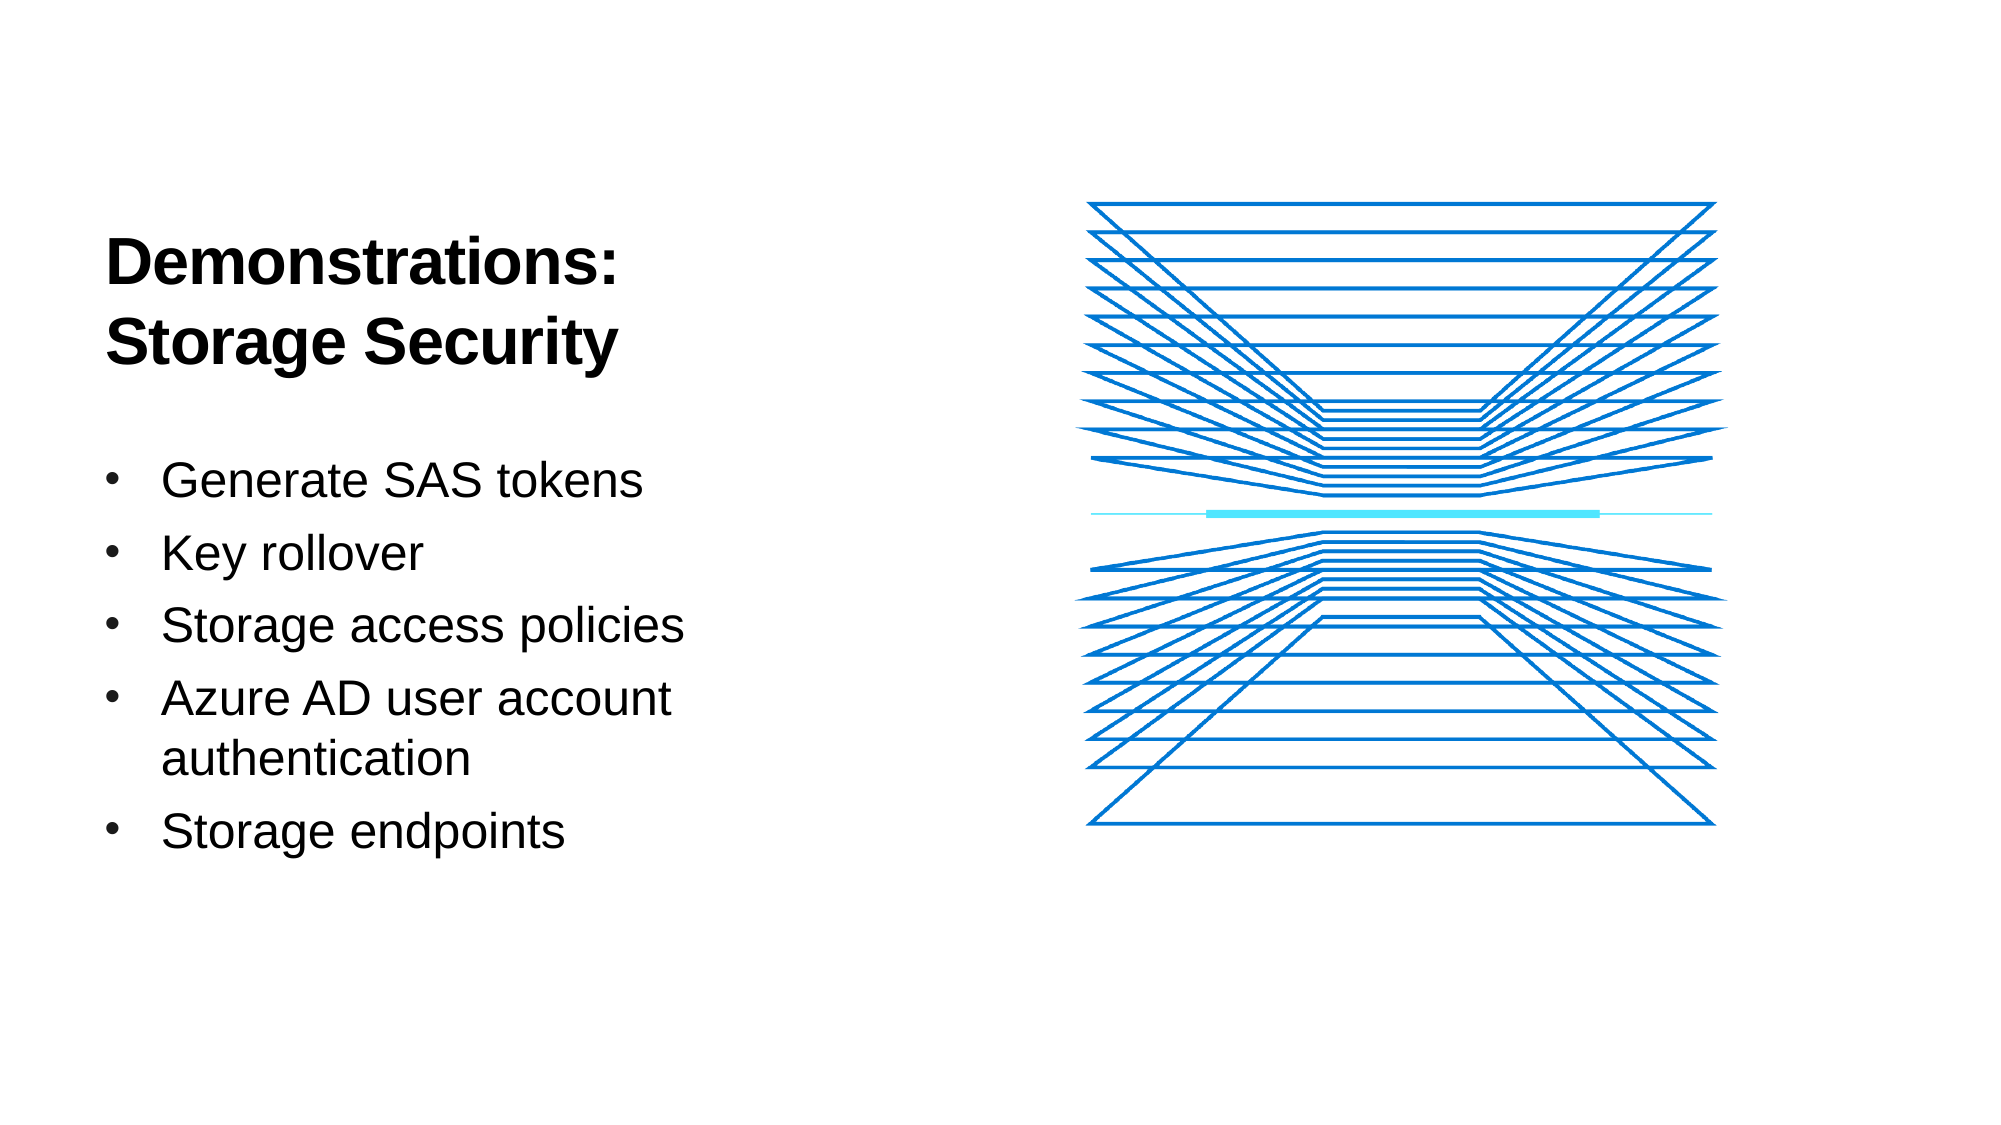

# Demonstrations: Storage Security
Generate SAS tokens
Key rollover
Storage access policies
Azure AD user account authentication
Storage endpoints